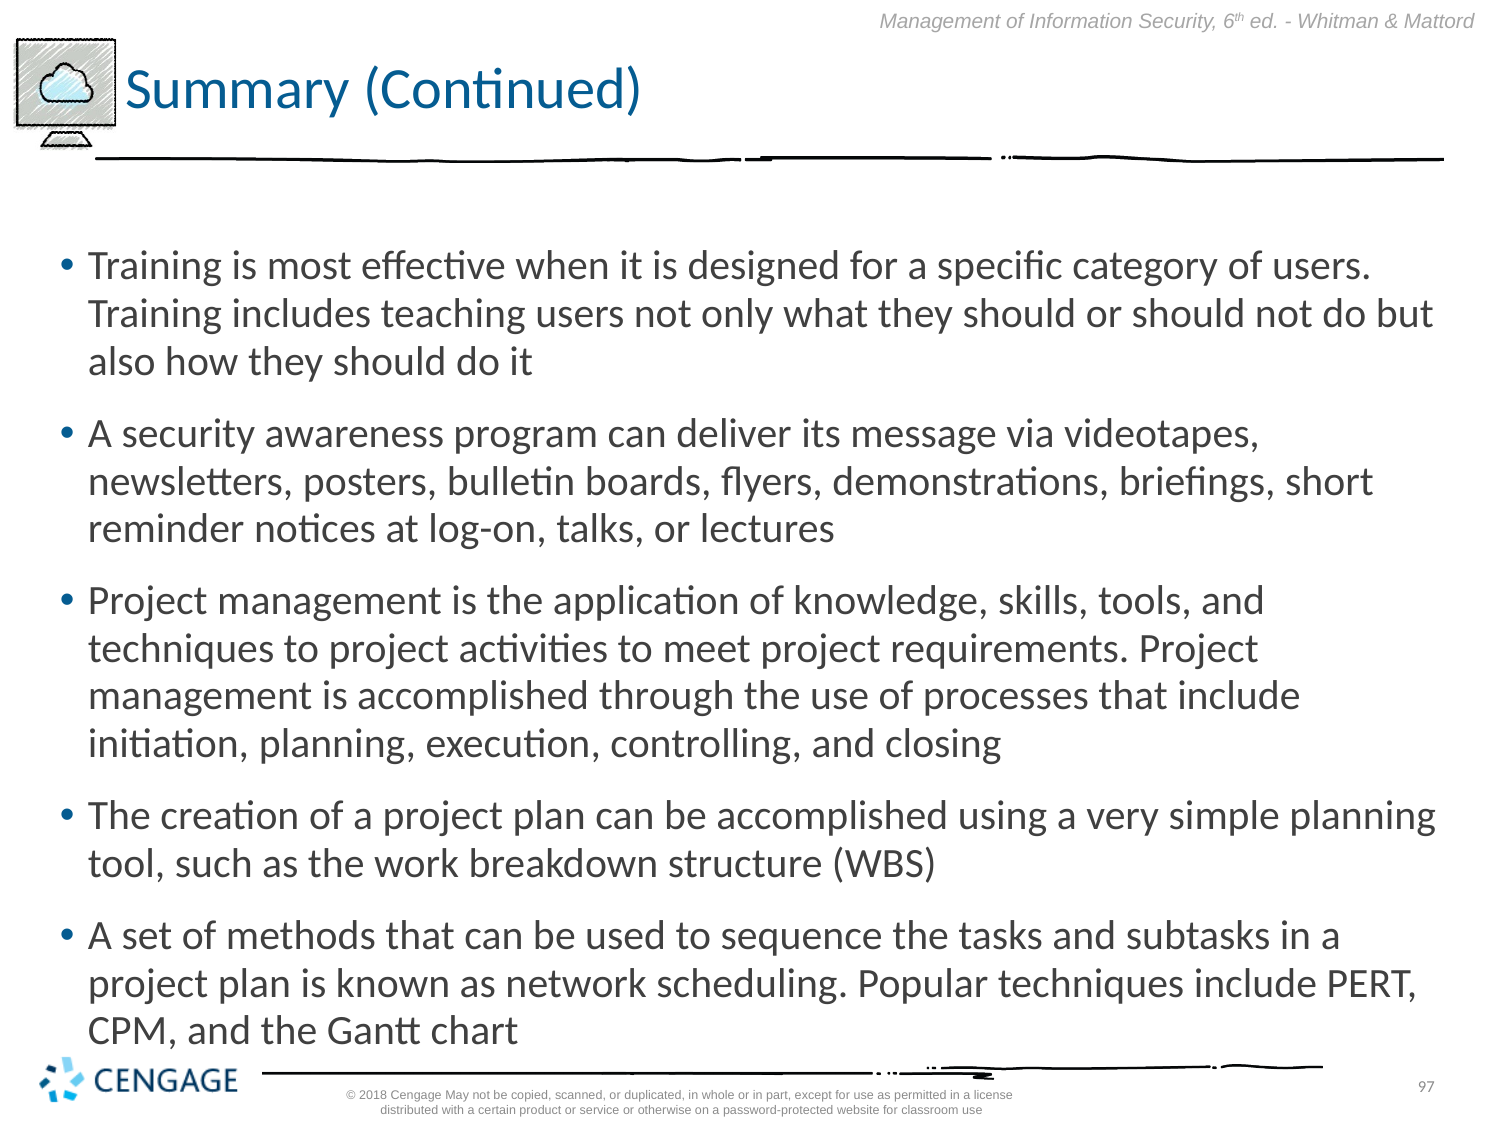

# Summary (Continued)
Training is most effective when it is designed for a specific category of users. Training includes teaching users not only what they should or should not do but also how they should do it
A security awareness program can deliver its message via videotapes, newsletters, posters, bulletin boards, flyers, demonstrations, briefings, short reminder notices at log-on, talks, or lectures
Project management is the application of knowledge, skills, tools, and techniques to project activities to meet project requirements. Project management is accomplished through the use of processes that include initiation, planning, execution, controlling, and closing
The creation of a project plan can be accomplished using a very simple planning tool, such as the work breakdown structure (WBS)
A set of methods that can be used to sequence the tasks and subtasks in a project plan is known as network scheduling. Popular techniques include PERT, CPM, and the Gantt chart